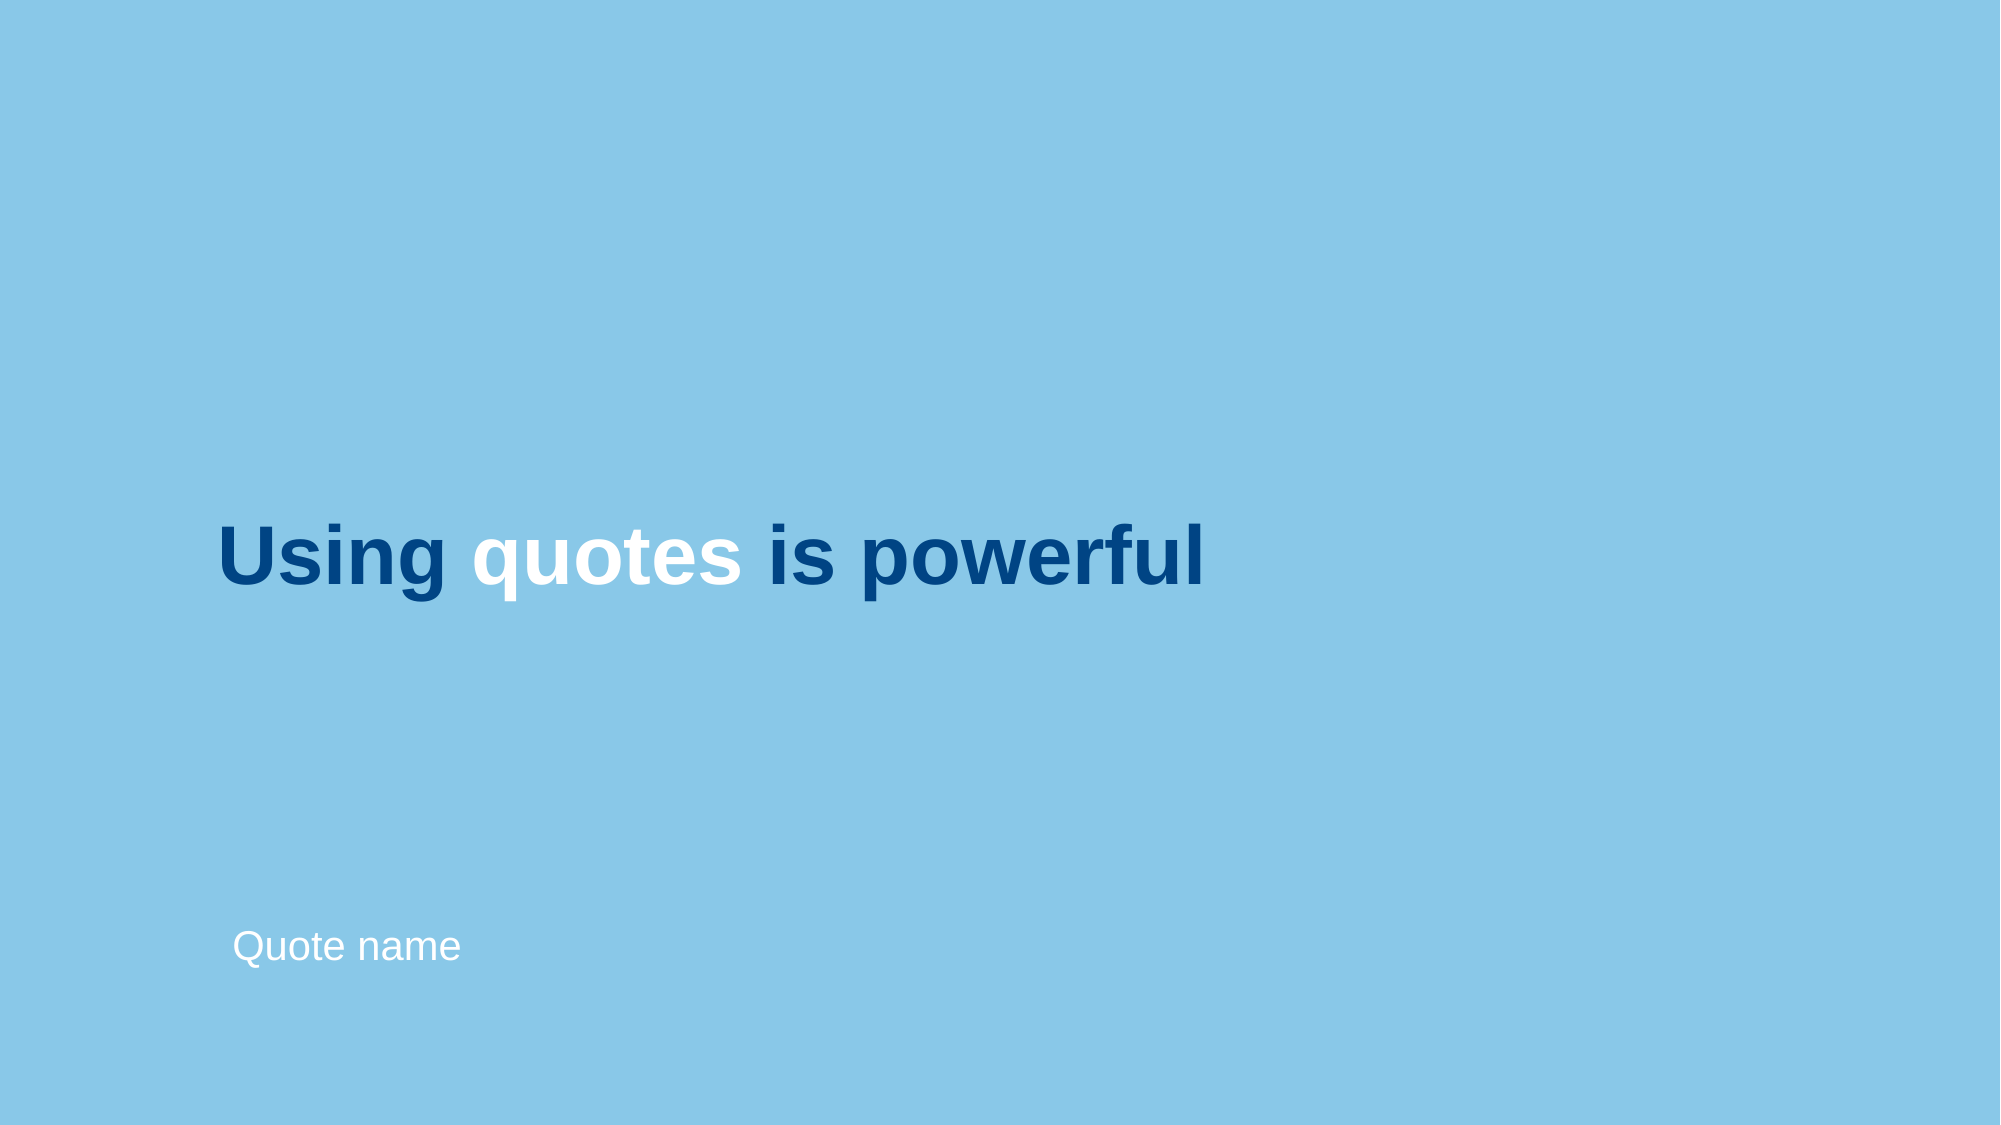

# Using quotes is powerful
Quote name